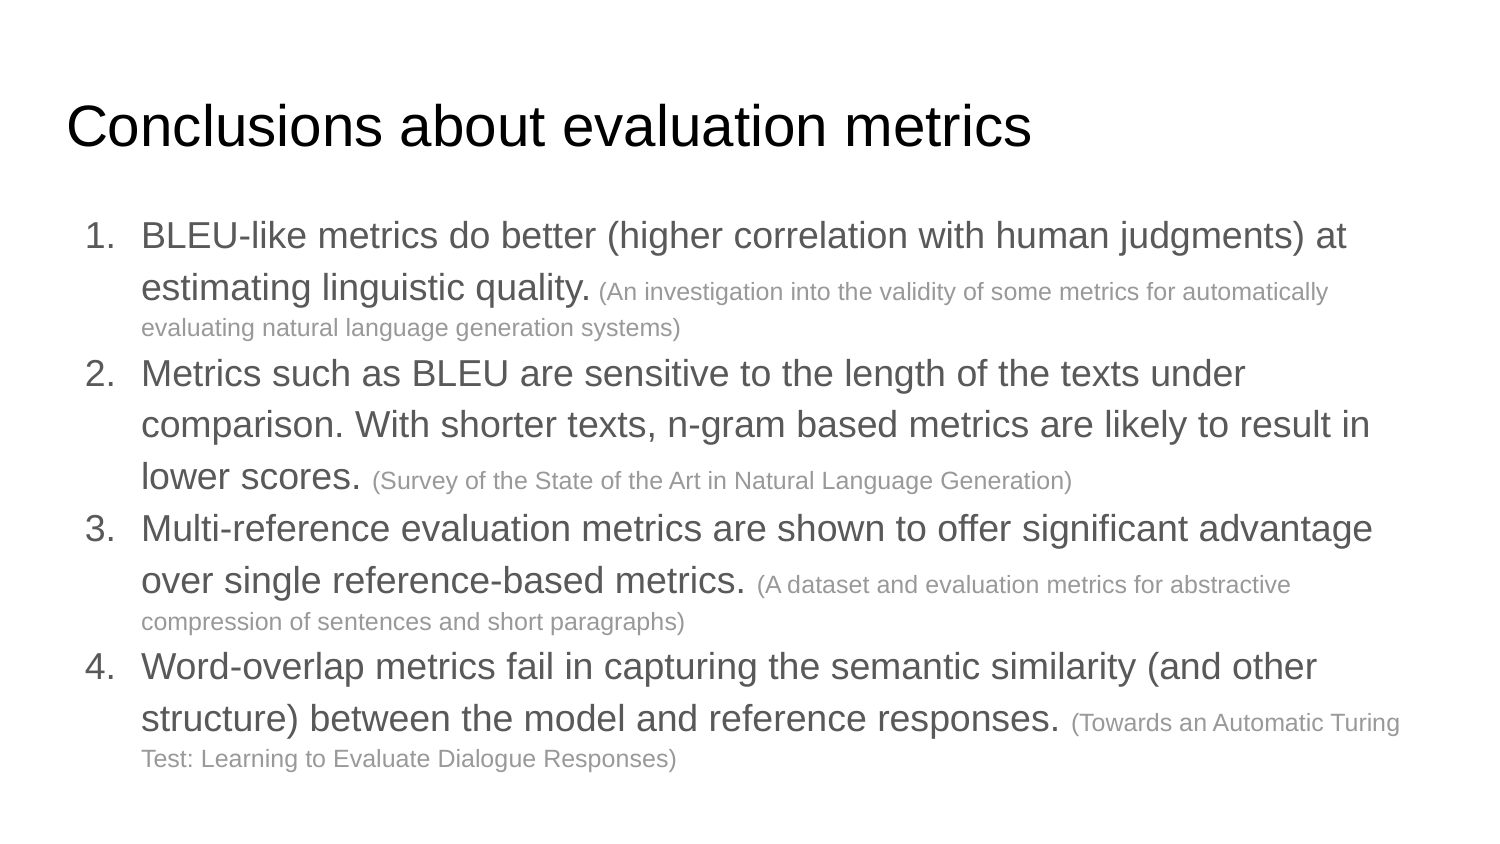

# Conclusions about evaluation metrics
BLEU-like metrics do better (higher correlation with human judgments) at estimating linguistic quality. (An investigation into the validity of some metrics for automatically evaluating natural language generation systems)
Metrics such as BLEU are sensitive to the length of the texts under comparison. With shorter texts, n-gram based metrics are likely to result in lower scores. (Survey of the State of the Art in Natural Language Generation)
Multi-reference evaluation metrics are shown to offer significant advantage over single reference-based metrics. (A dataset and evaluation metrics for abstractive compression of sentences and short paragraphs)
Word-overlap metrics fail in capturing the semantic similarity (and other structure) between the model and reference responses. (Towards an Automatic Turing Test: Learning to Evaluate Dialogue Responses)